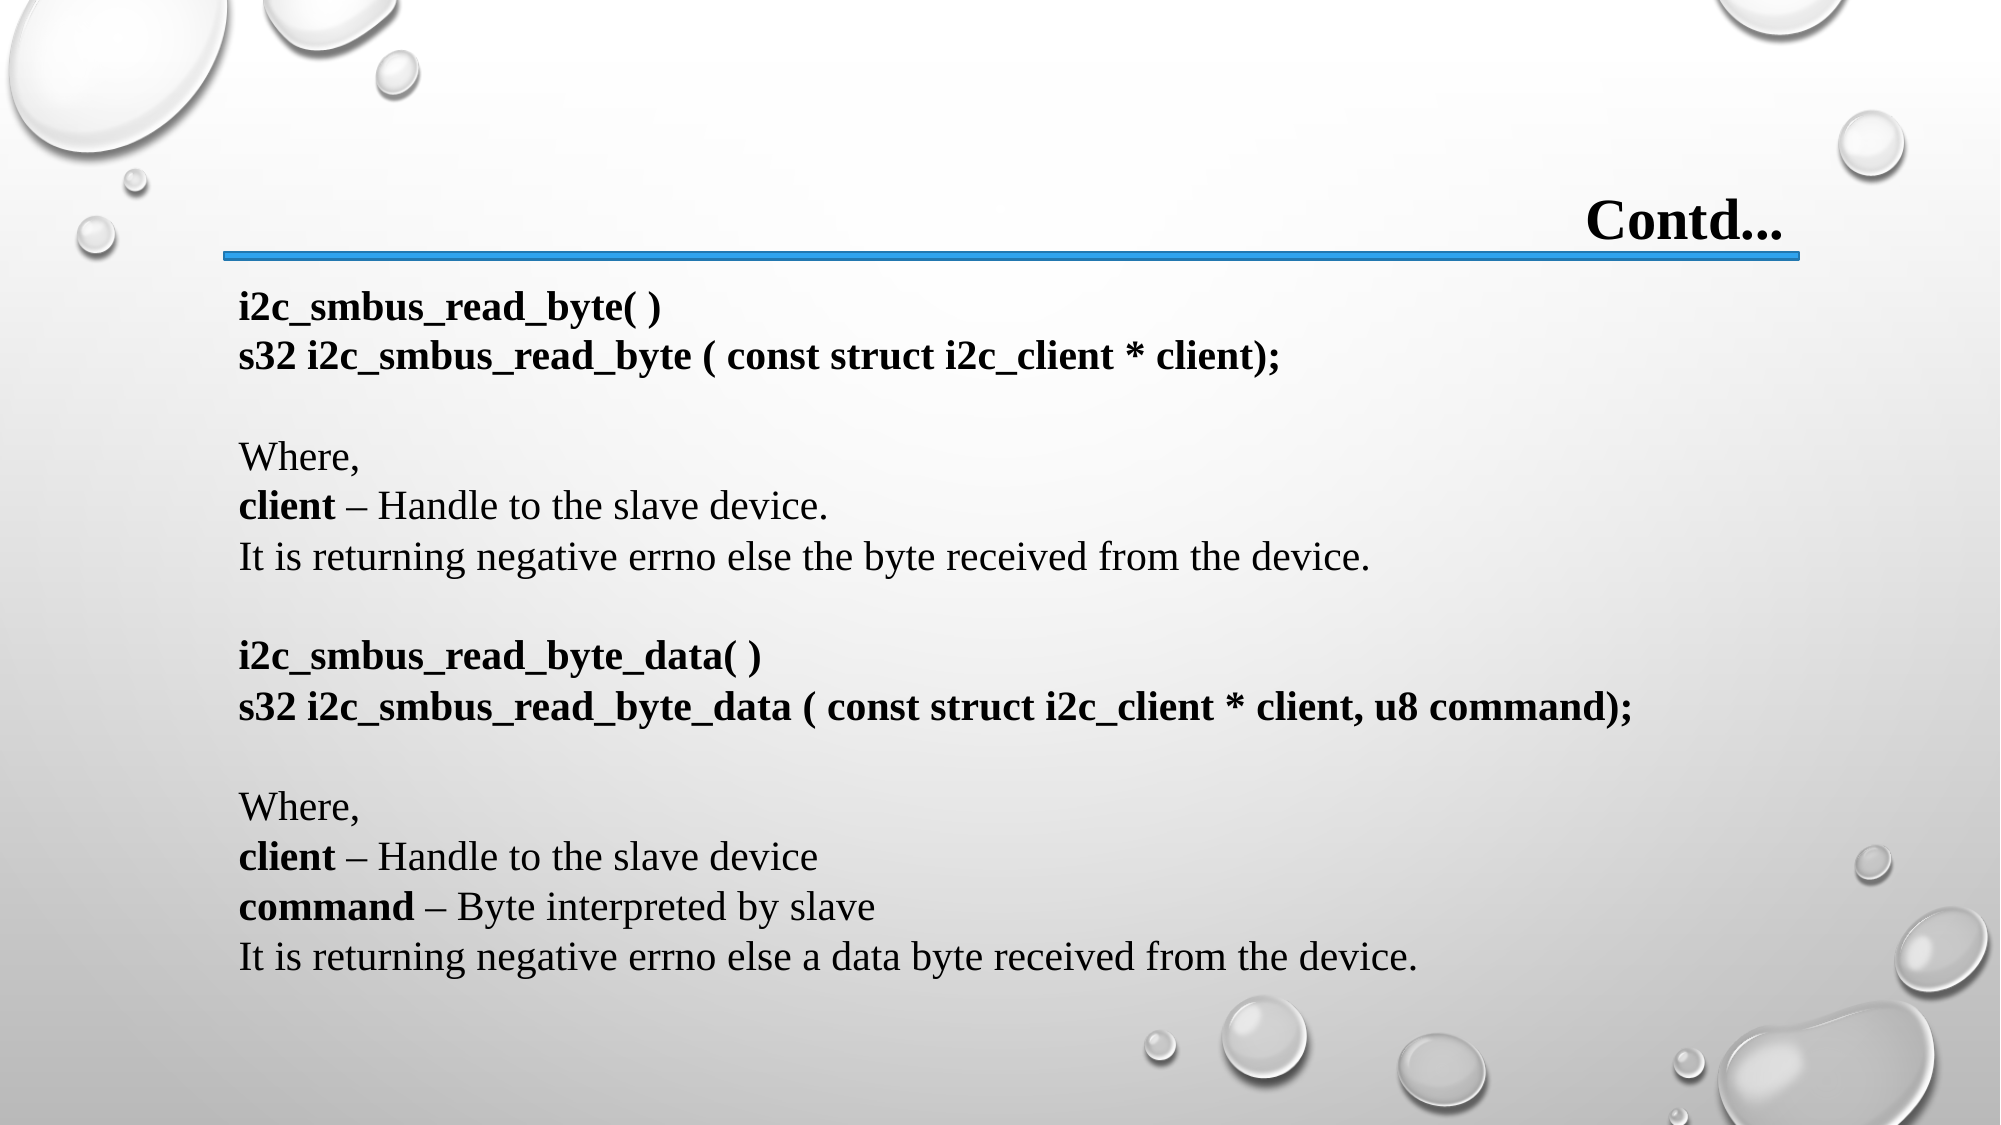

Contd...

i2c_smbus_read_byte( )
s32 i2c_smbus_read_byte ( const struct i2c_client * client);

Where,
client – Handle to the slave device.
It is returning negative errno else the byte received from the device.

i2c_smbus_read_byte_data( )
s32 i2c_smbus_read_byte_data ( const struct i2c_client * client, u8 command);

Where,
client – Handle to the slave device
command – Byte interpreted by slave
It is returning negative errno else a data byte received from the device.